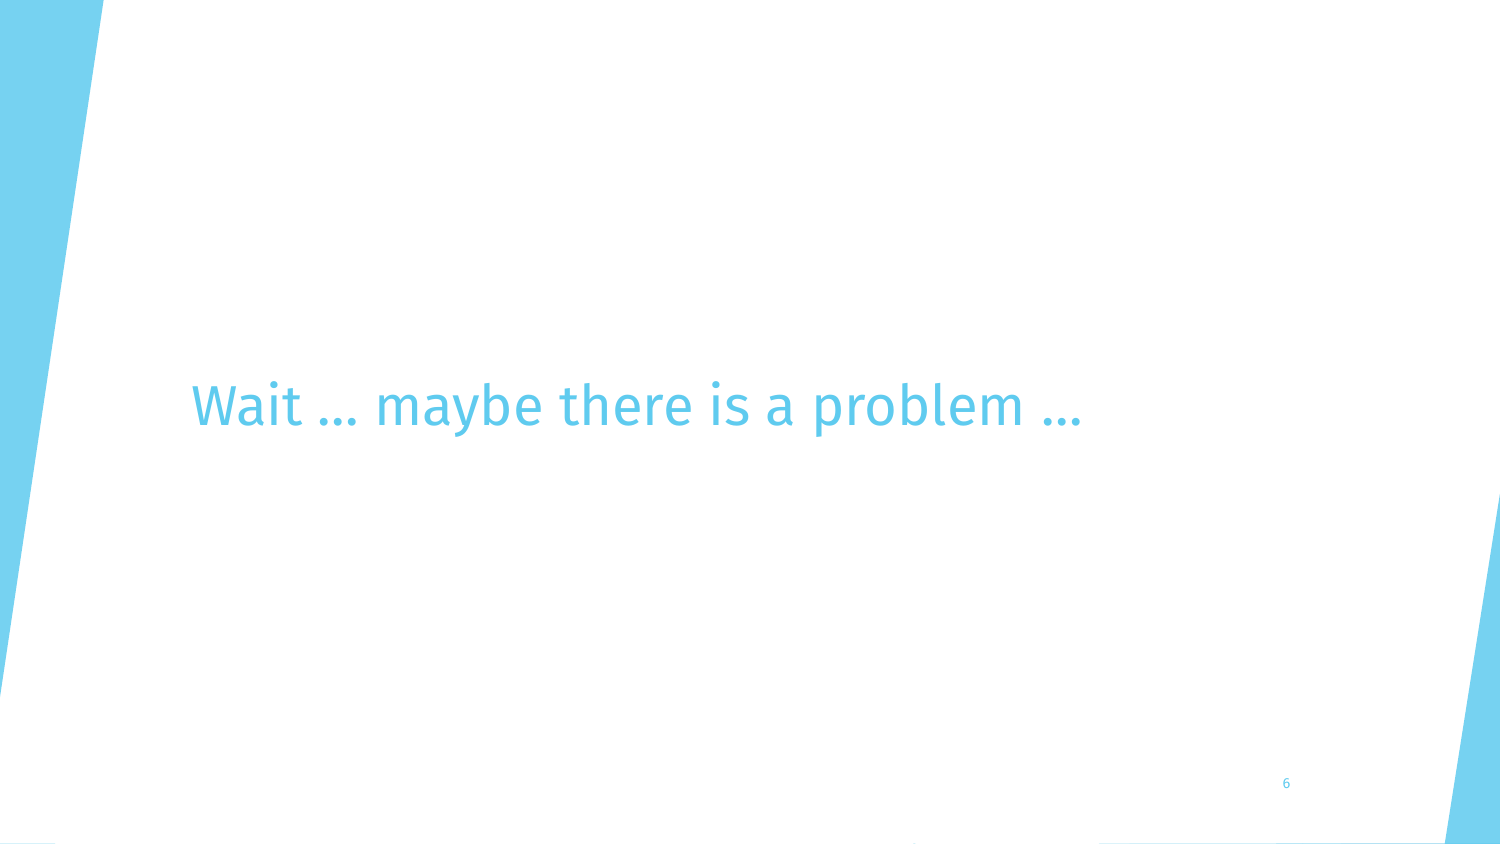

Wait … maybe there is a problem …

6